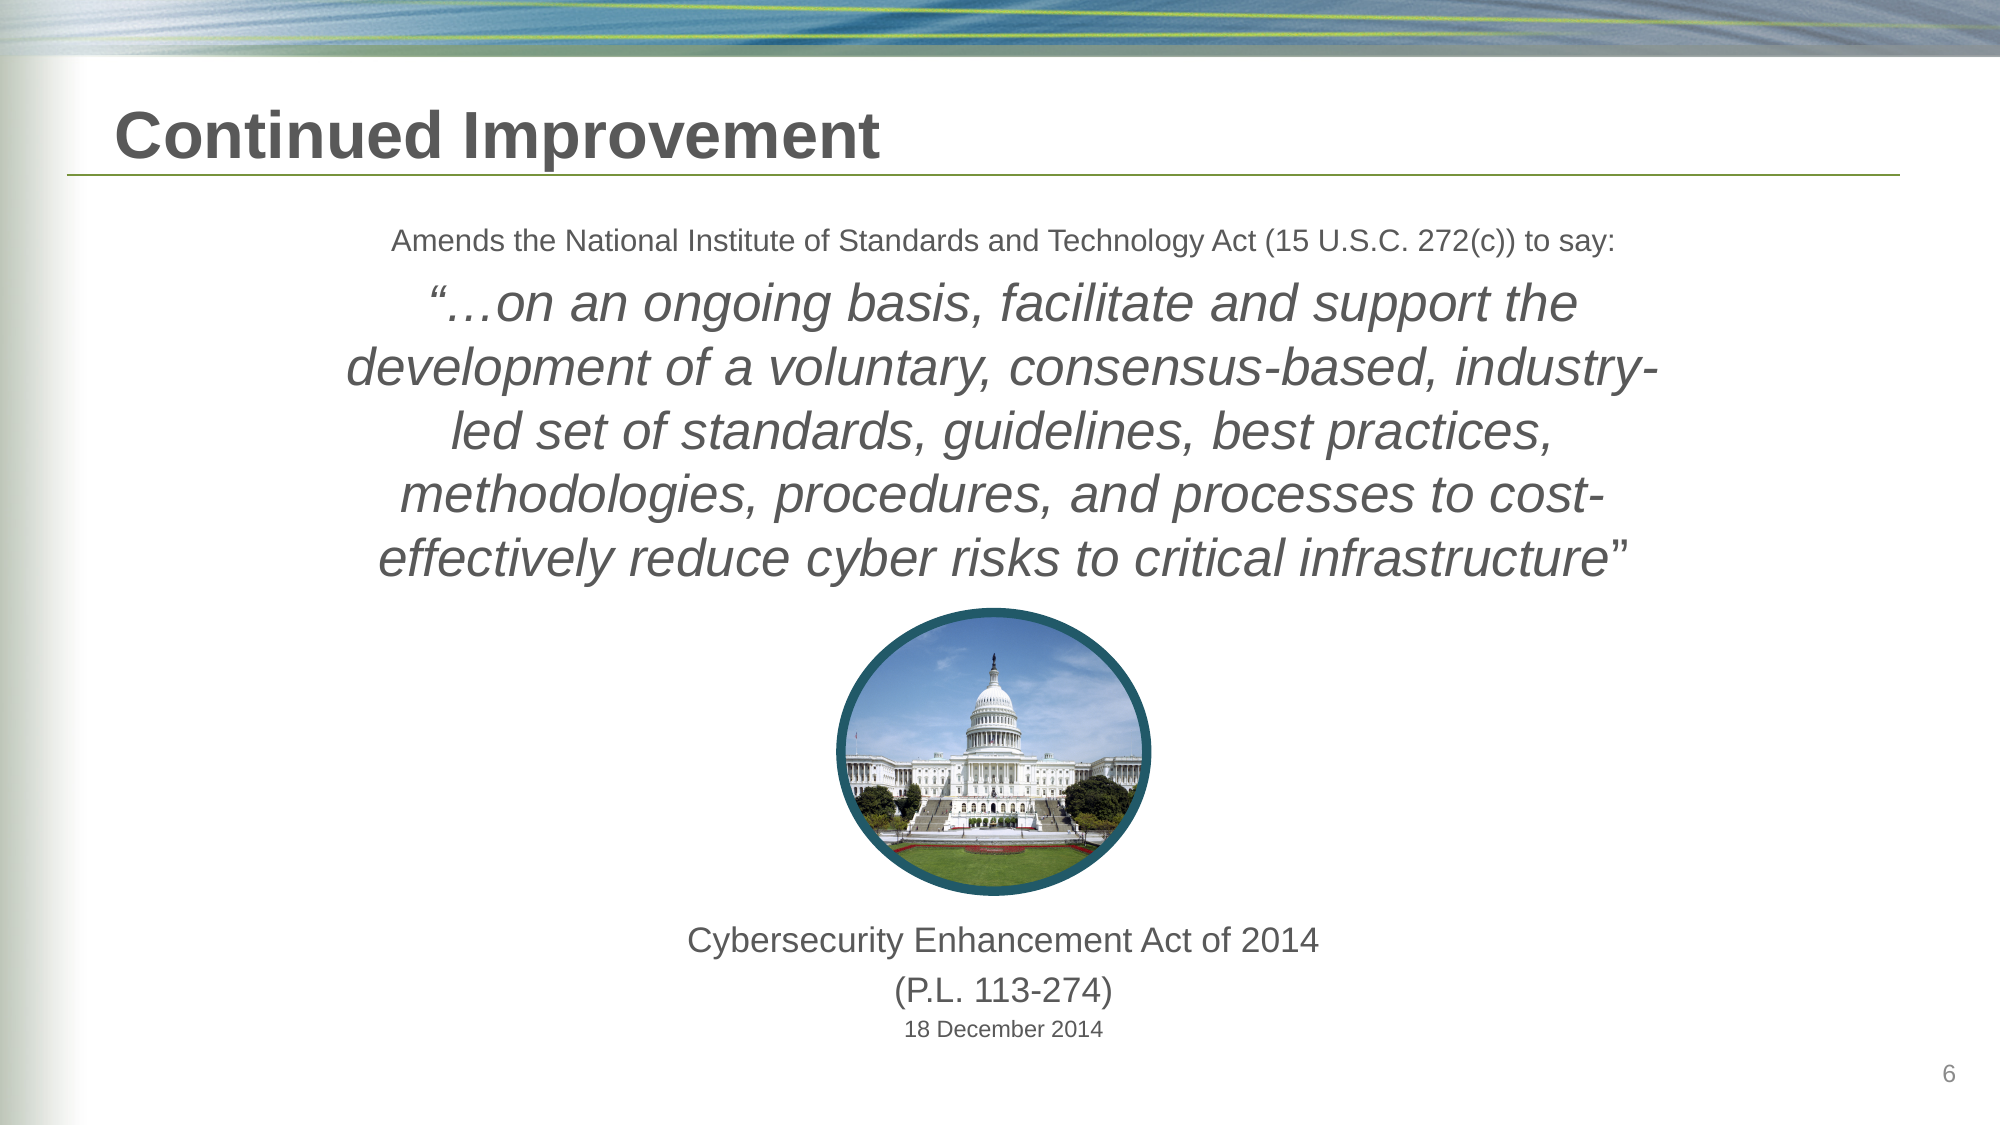

# Continued Improvement
Amends the National Institute of Standards and Technology Act (15 U.S.C. 272(c)) to say:
“…on an ongoing basis, facilitate and support the development of a voluntary, consensus-based, industry-led set of standards, guidelines, best practices, methodologies, procedures, and processes to cost-effectively reduce cyber risks to critical infrastructure”

Cybersecurity Enhancement Act of 2014
(P.L. 113-274)
18 December 2014

6